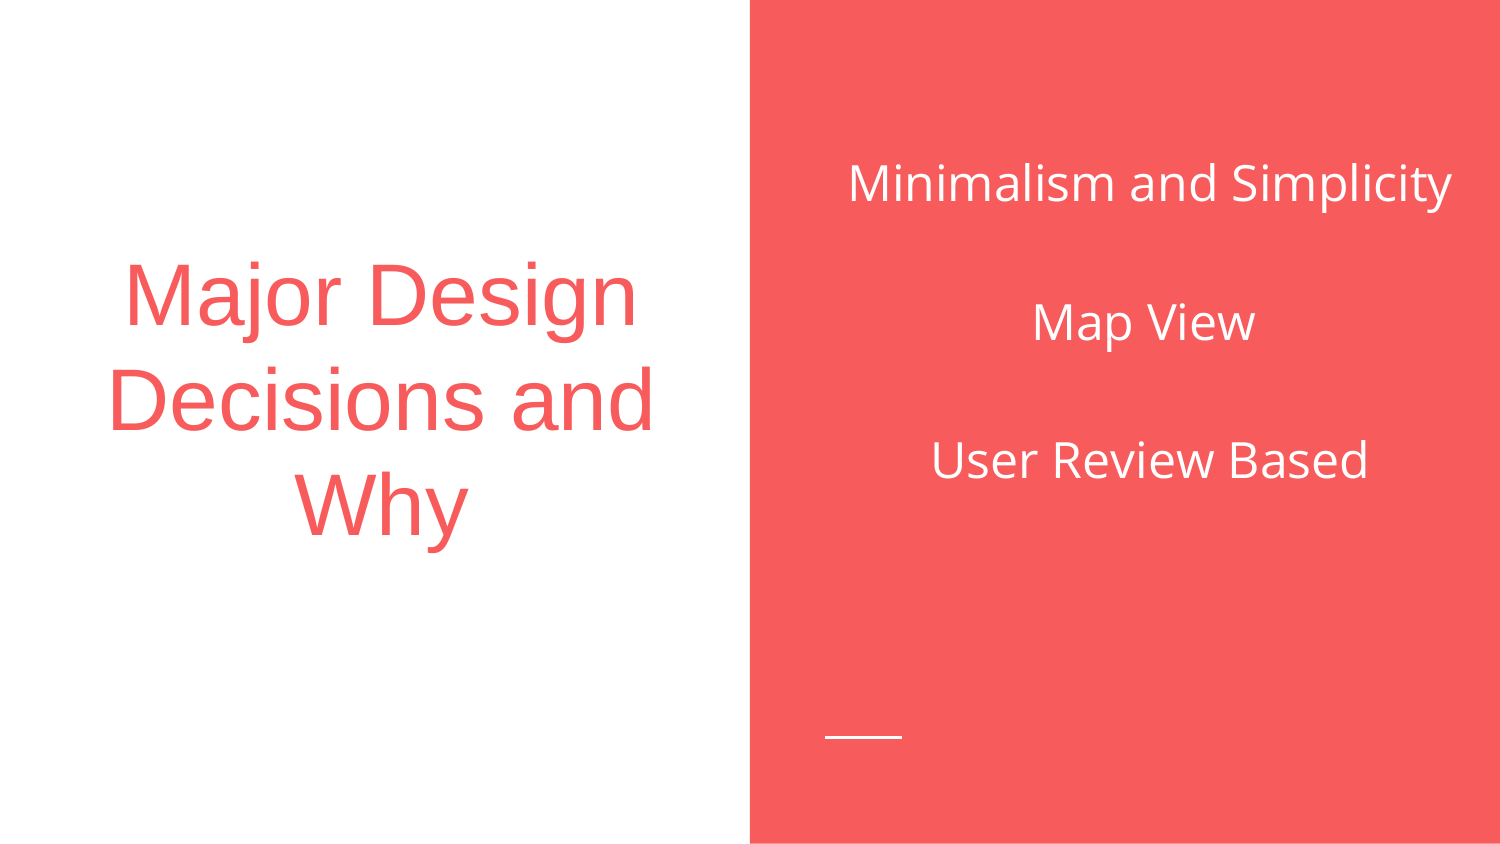

Minimalism and Simplicity
Map View
# Major Design Decisions and Why
User Review Based